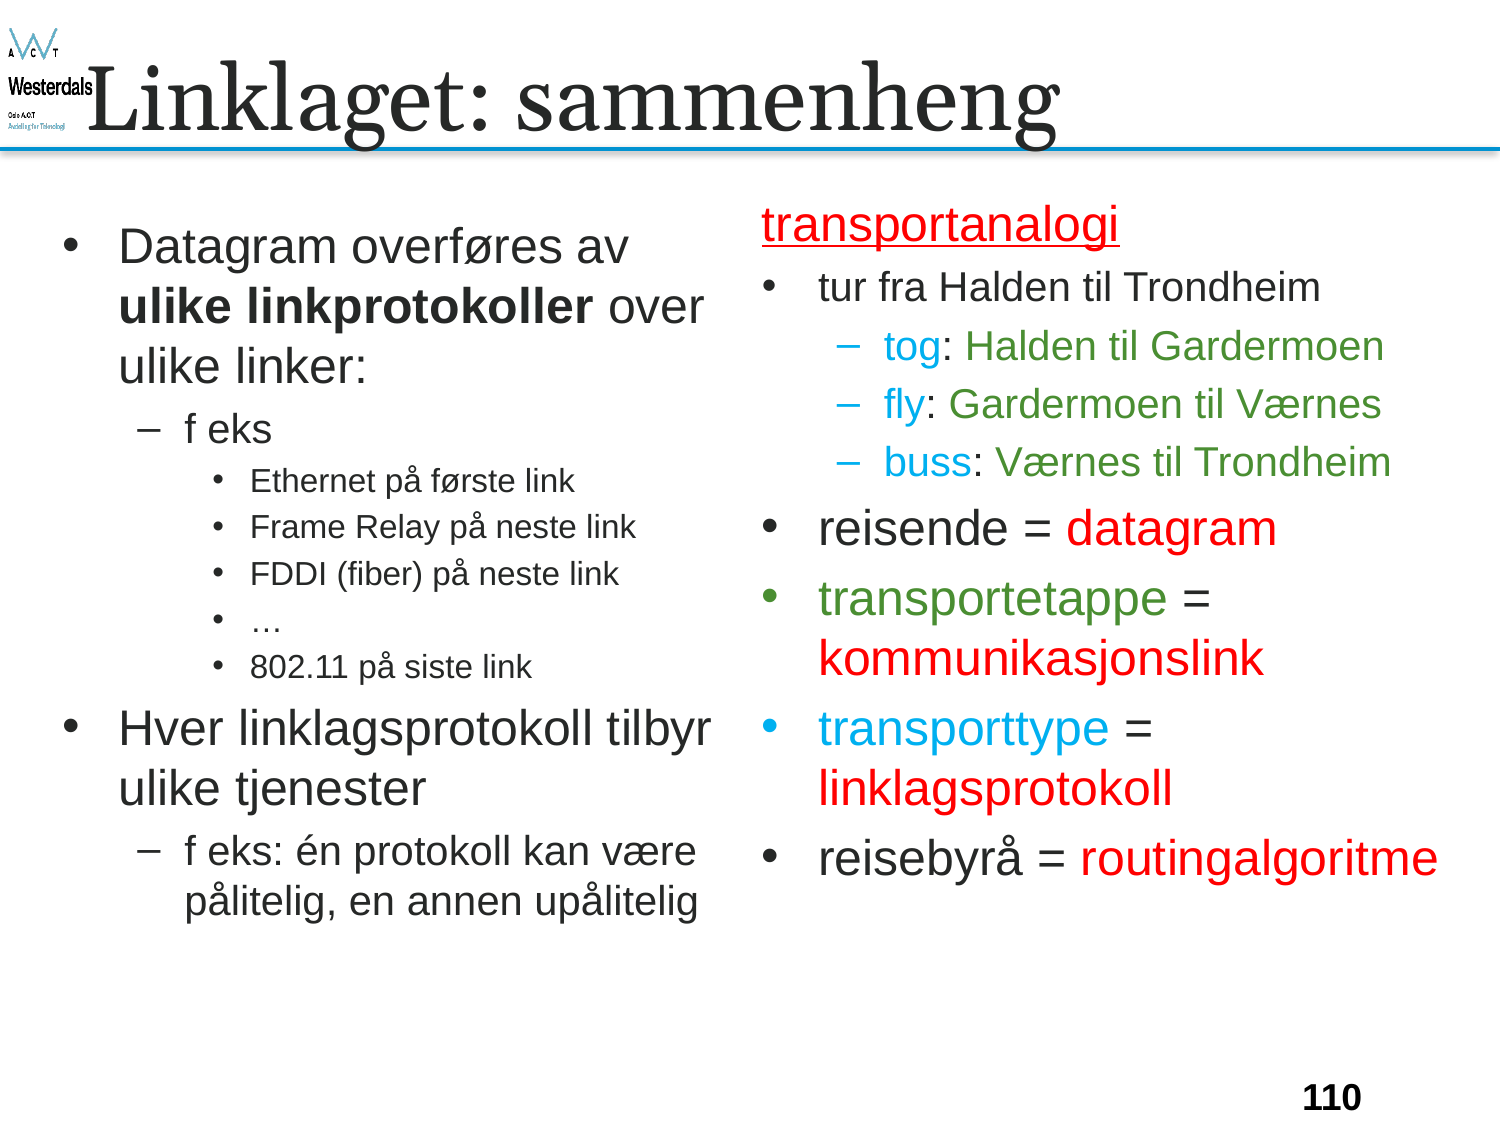

# Linklaget: sammenheng
transportanalogi
tur fra Halden til Trondheim
tog: Halden til Gardermoen
fly: Gardermoen til Værnes
buss: Værnes til Trondheim
reisende = datagram
transportetappe = kommunikasjonslink
transporttype = linklagsprotokoll
reisebyrå = routingalgoritme
Datagram overføres av ulike linkprotokoller over ulike linker:
f eks
Ethernet på første link
Frame Relay på neste link
FDDI (fiber) på neste link
…
802.11 på siste link
Hver linklagsprotokoll tilbyr ulike tjenester
f eks: én protokoll kan være pålitelig, en annen upålitelig
Bjørn O. Listog -- blistog@nith.no
110